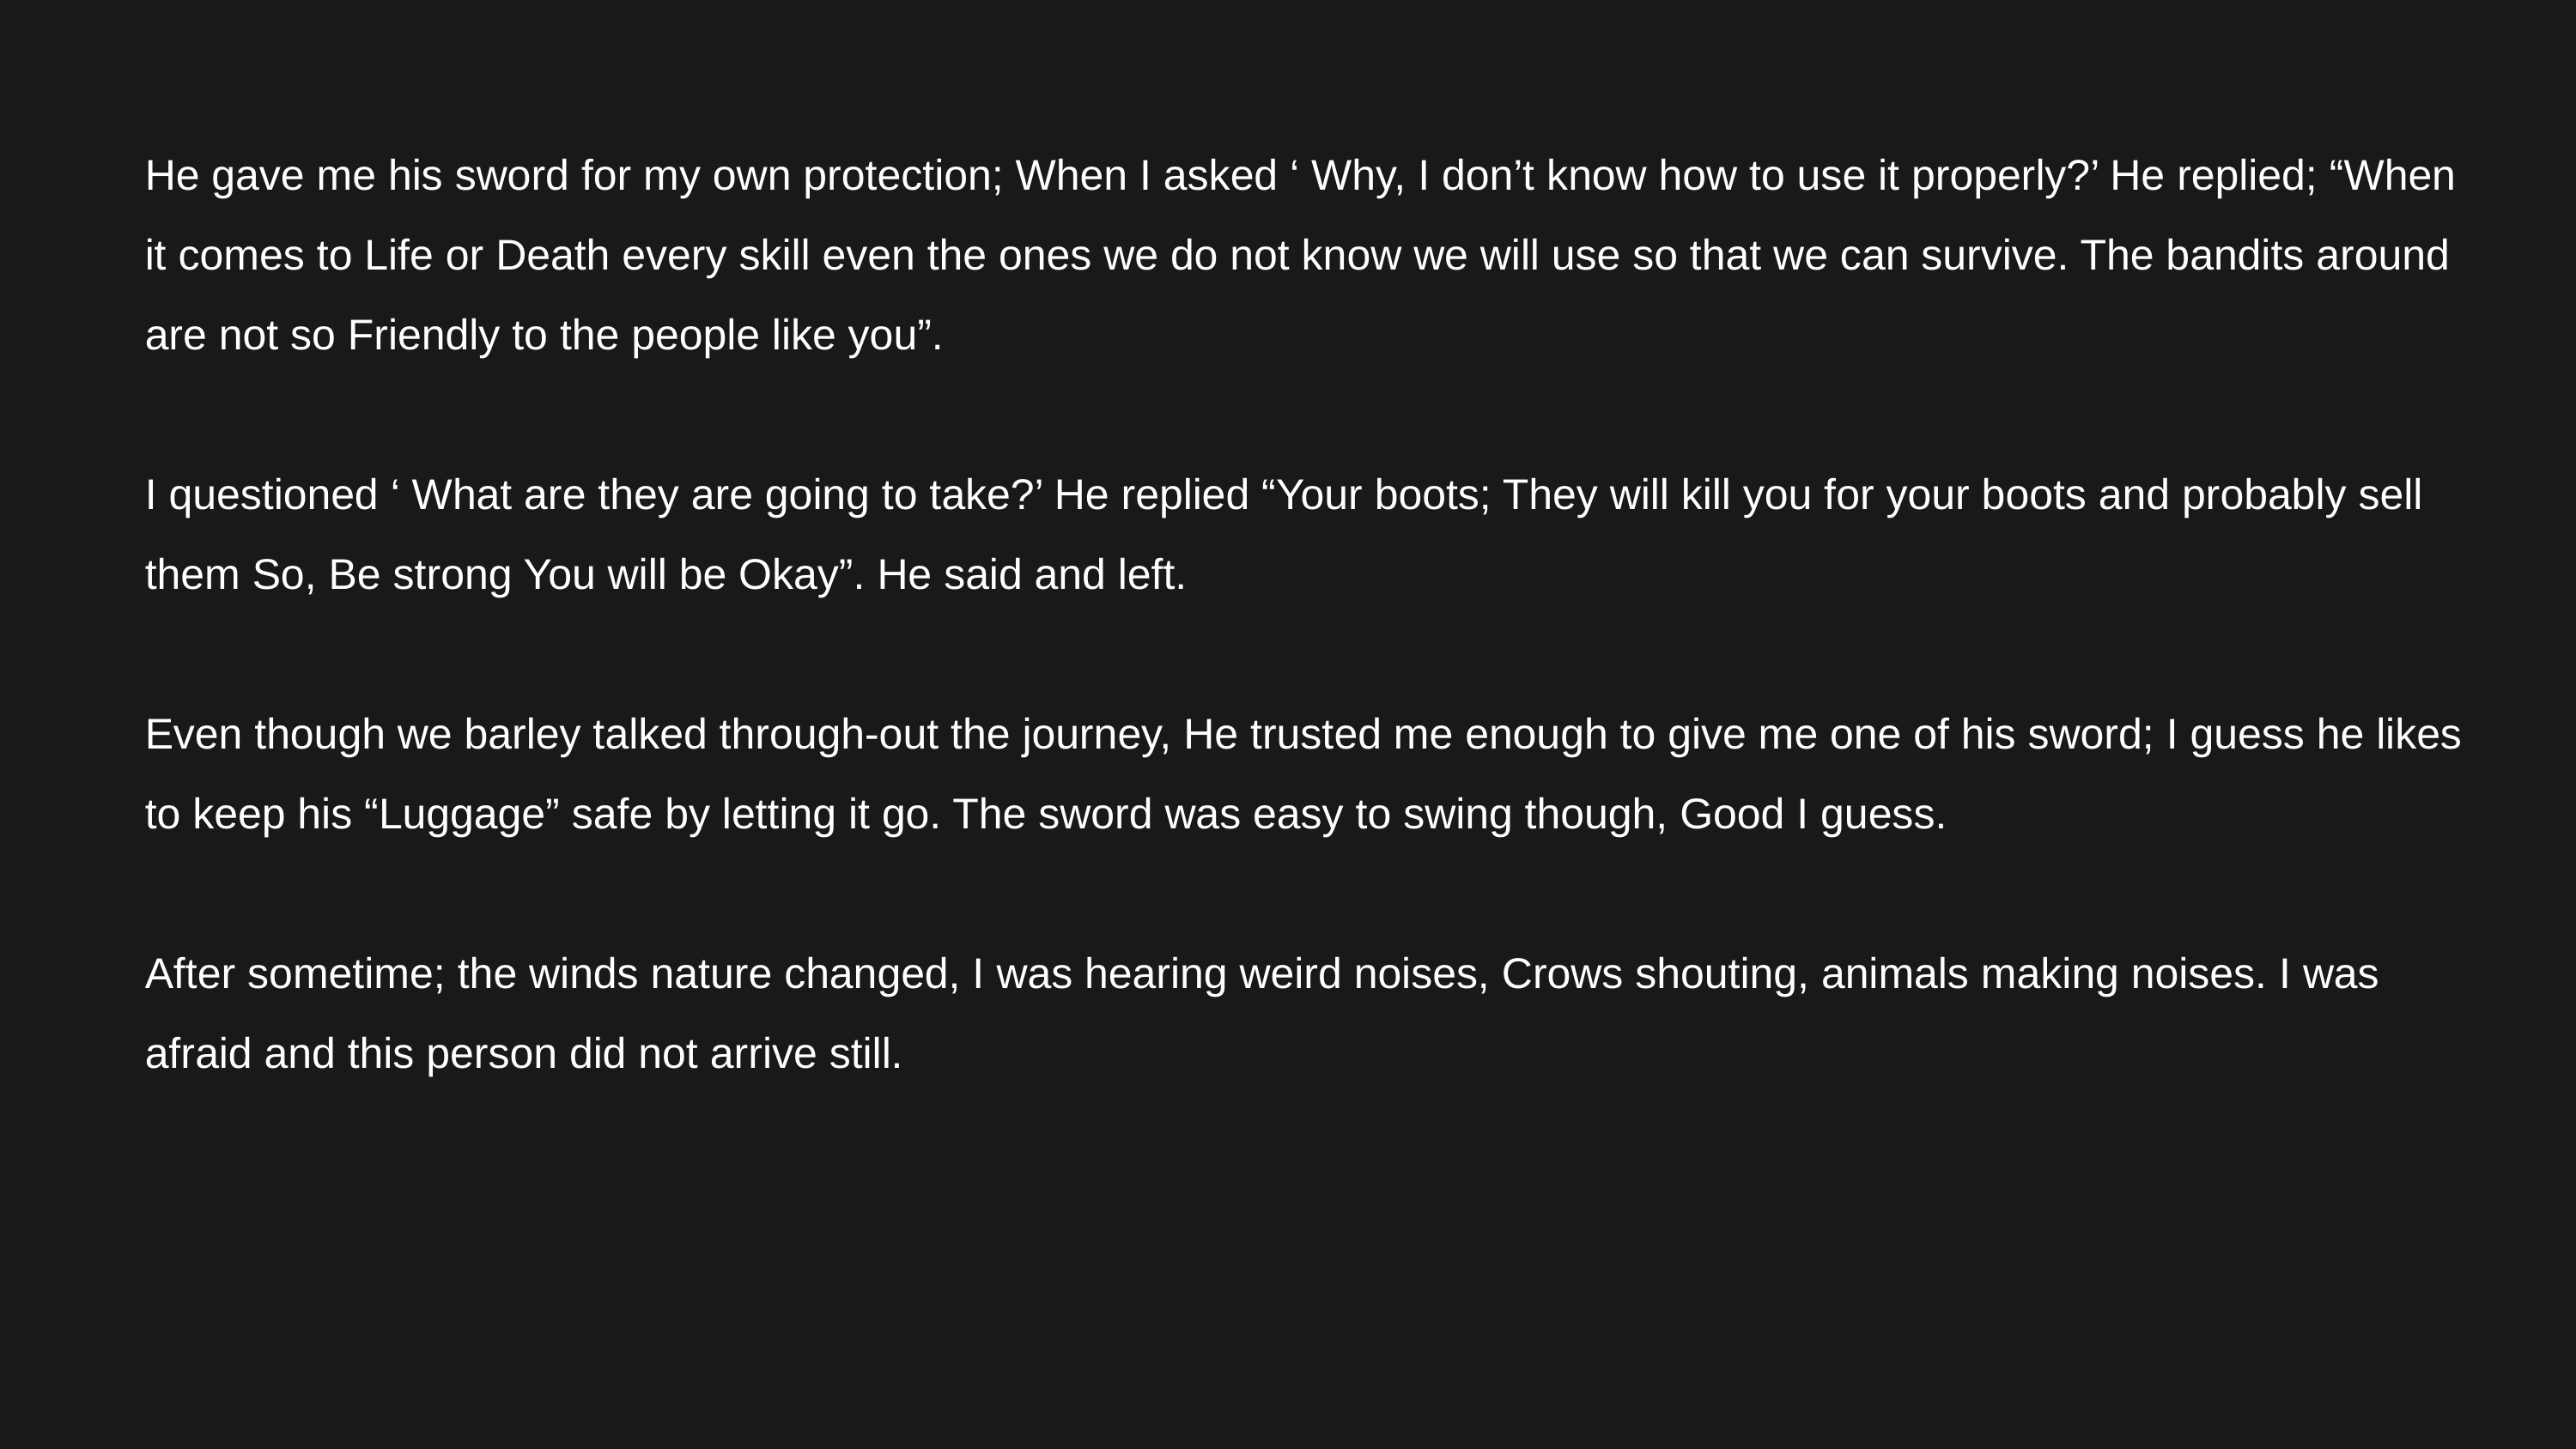

He gave me his sword for my own protection; When I asked ‘ Why, I don’t know how to use it properly?’ He replied; “When it comes to Life or Death every skill even the ones we do not know we will use so that we can survive. The bandits around are not so Friendly to the people like you”.

I questioned ‘ What are they are going to take?’ He replied “Your boots; They will kill you for your boots and probably sell them So, Be strong You will be Okay”. He said and left.

Even though we barley talked through-out the journey, He trusted me enough to give me one of his sword; I guess he likes to keep his “Luggage” safe by letting it go. The sword was easy to swing though, Good I guess.

After sometime; the winds nature changed, I was hearing weird noises, Crows shouting, animals making noises. I was afraid and this person did not arrive still.